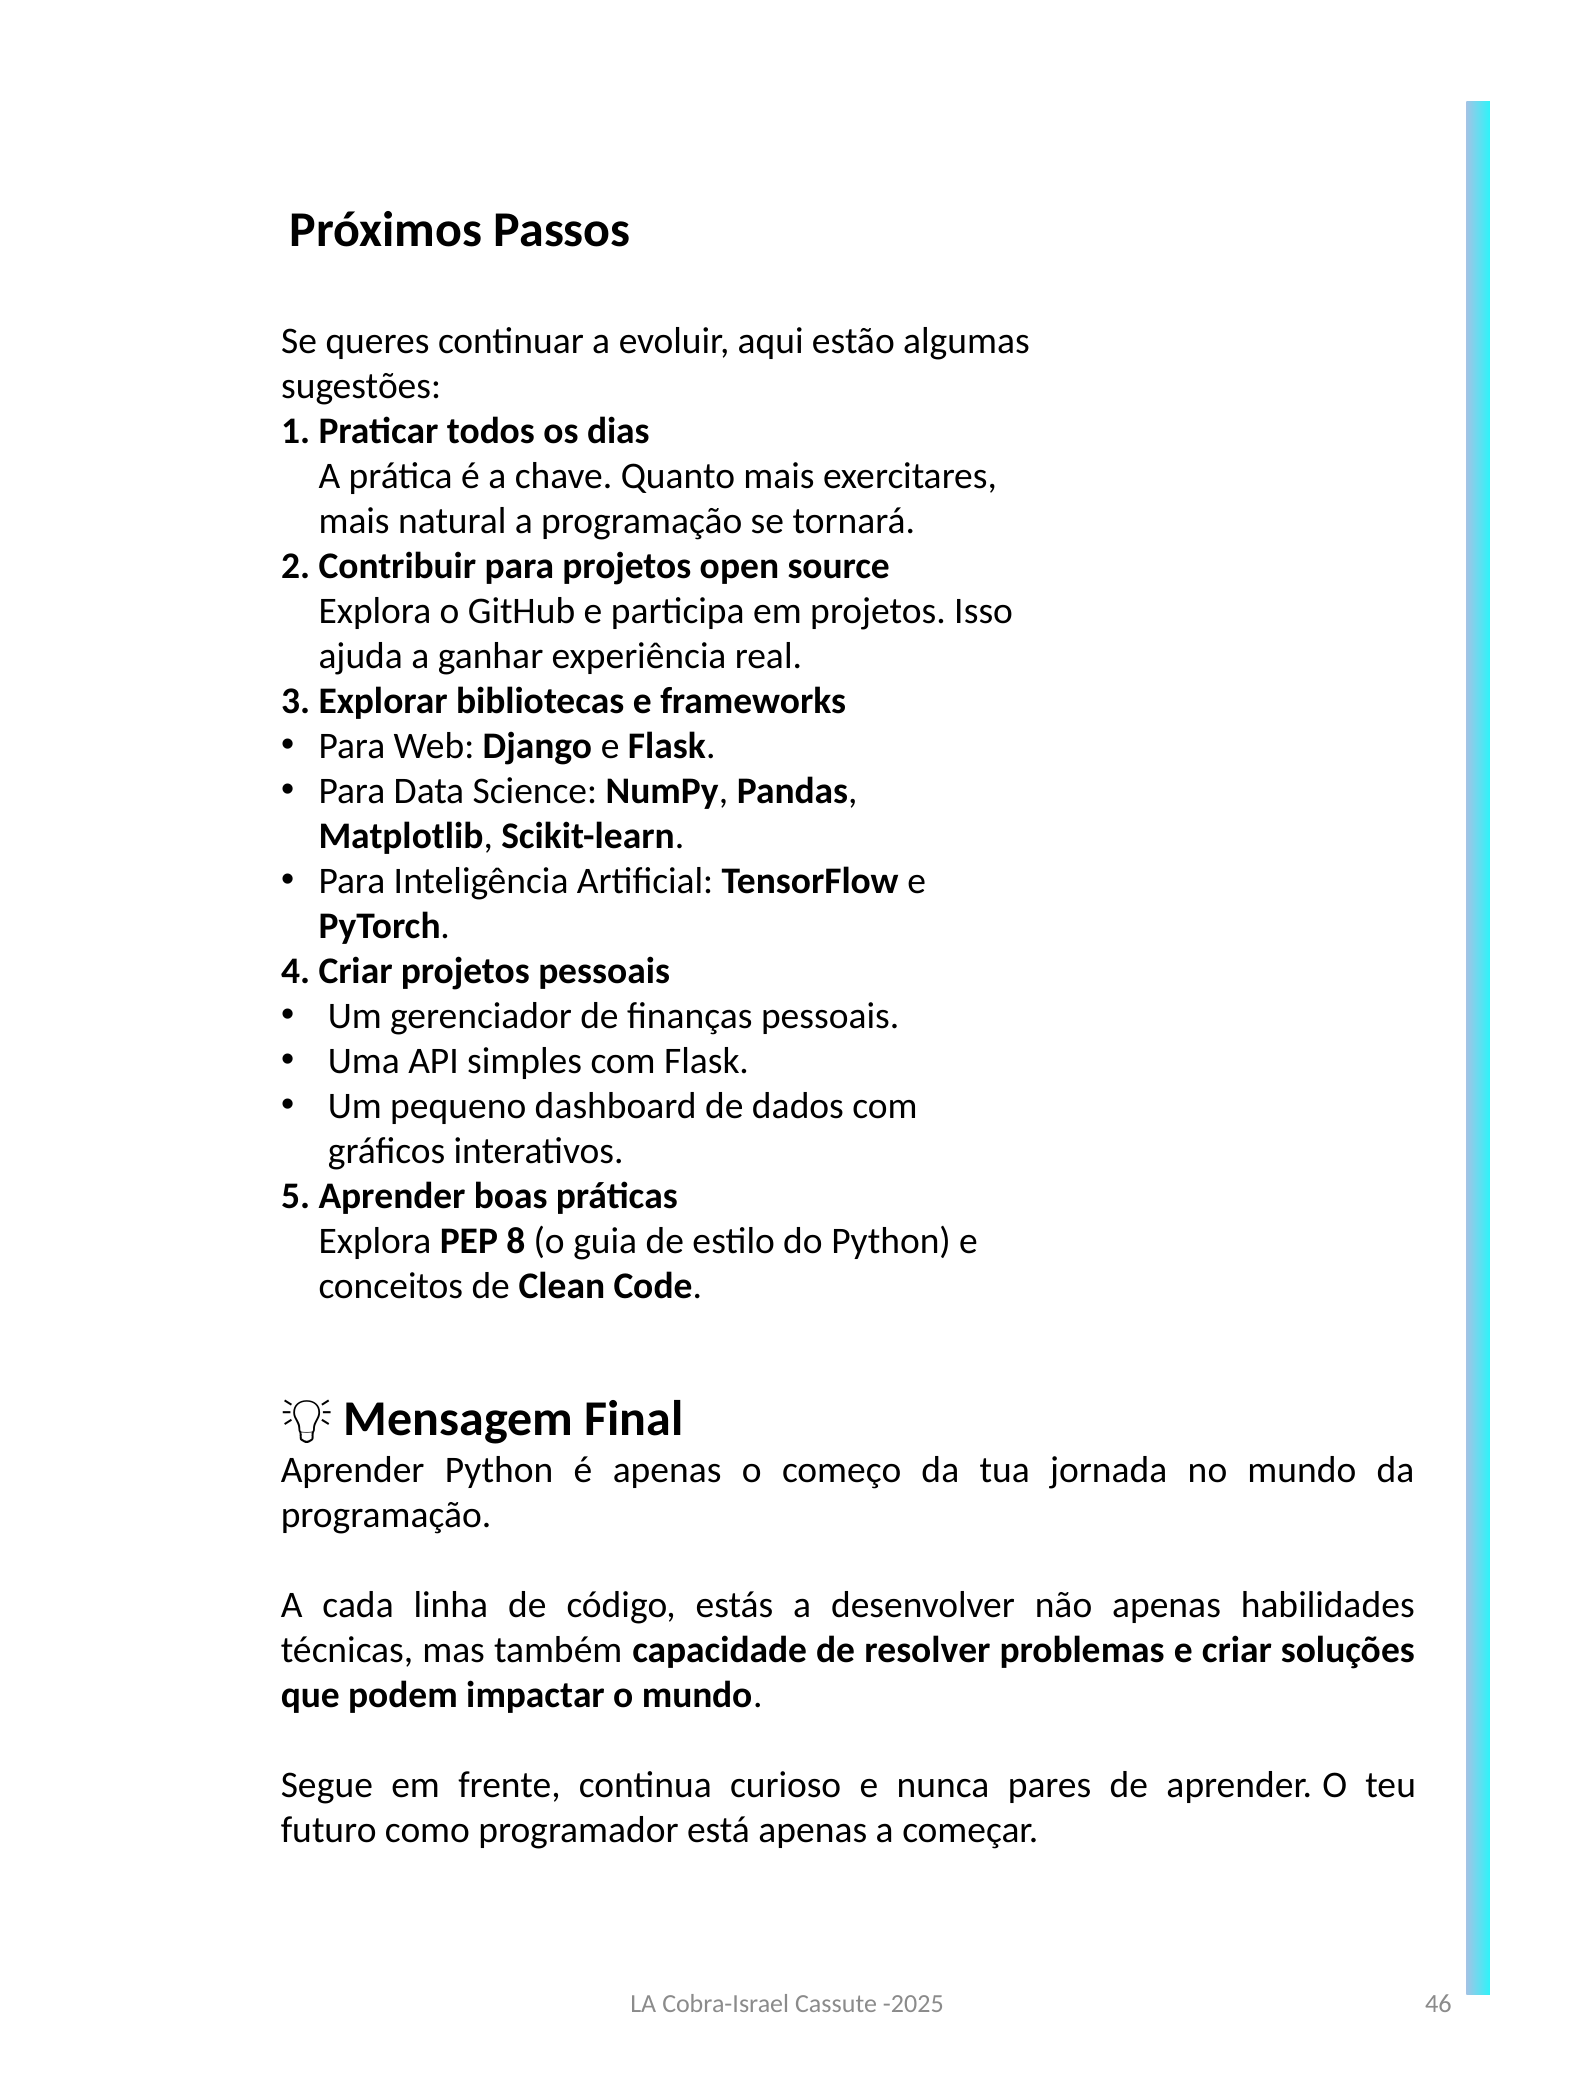

Próximos Passos

Se queres continuar a evoluir, aqui estão algumas sugestões:
Praticar todos os dias
A prática é a chave. Quanto mais exercitares, mais natural a programação se tornará.
Contribuir para projetos open source
Explora o GitHub e participa em projetos. Isso ajuda a ganhar experiência real.
Explorar bibliotecas e frameworks
Para Web: Django e Flask.
Para Data Science: NumPy, Pandas, Matplotlib, Scikit-learn.
Para Inteligência Artificial: TensorFlow e PyTorch.
Criar projetos pessoais
Um gerenciador de finanças pessoais.
Uma API simples com Flask.
Um pequeno dashboard de dados com gráficos interativos.
Aprender boas práticas
Explora PEP 8 (o guia de estilo do Python) e conceitos de Clean Code.

💡 Mensagem Final
Aprender Python é apenas o começo da tua jornada no mundo da programação.
A cada linha de código, estás a desenvolver não apenas habilidades técnicas, mas também capacidade de resolver problemas e criar soluções que podem impactar o mundo.

Segue em frente, continua curioso e nunca pares de aprender. O teu futuro como programador está apenas a começar.
LA Cobra-Israel Cassute -2025
46